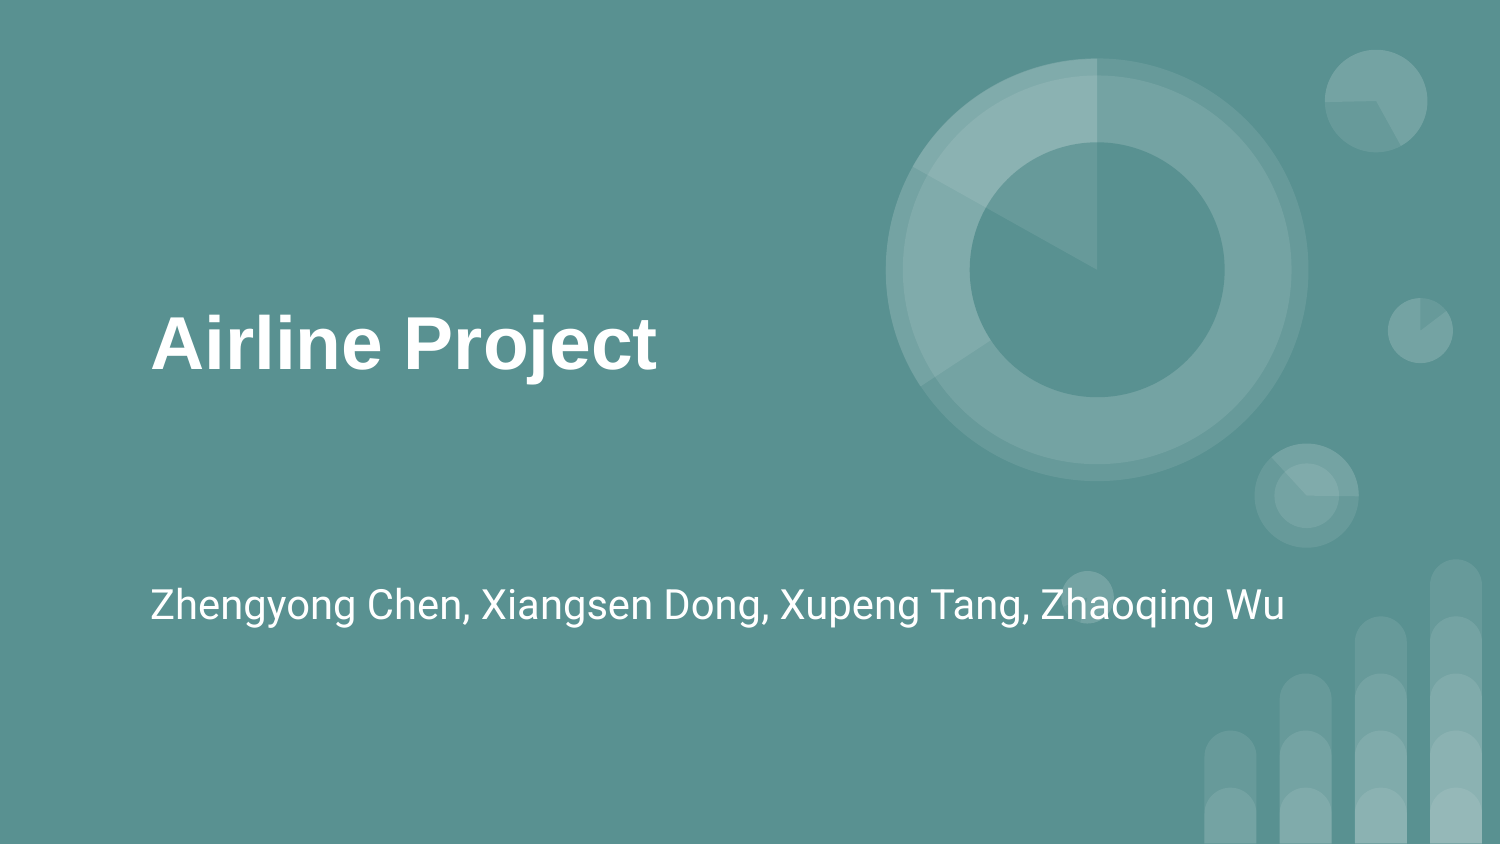

# Airline Project
Zhengyong Chen, Xiangsen Dong, Xupeng Tang, Zhaoqing Wu